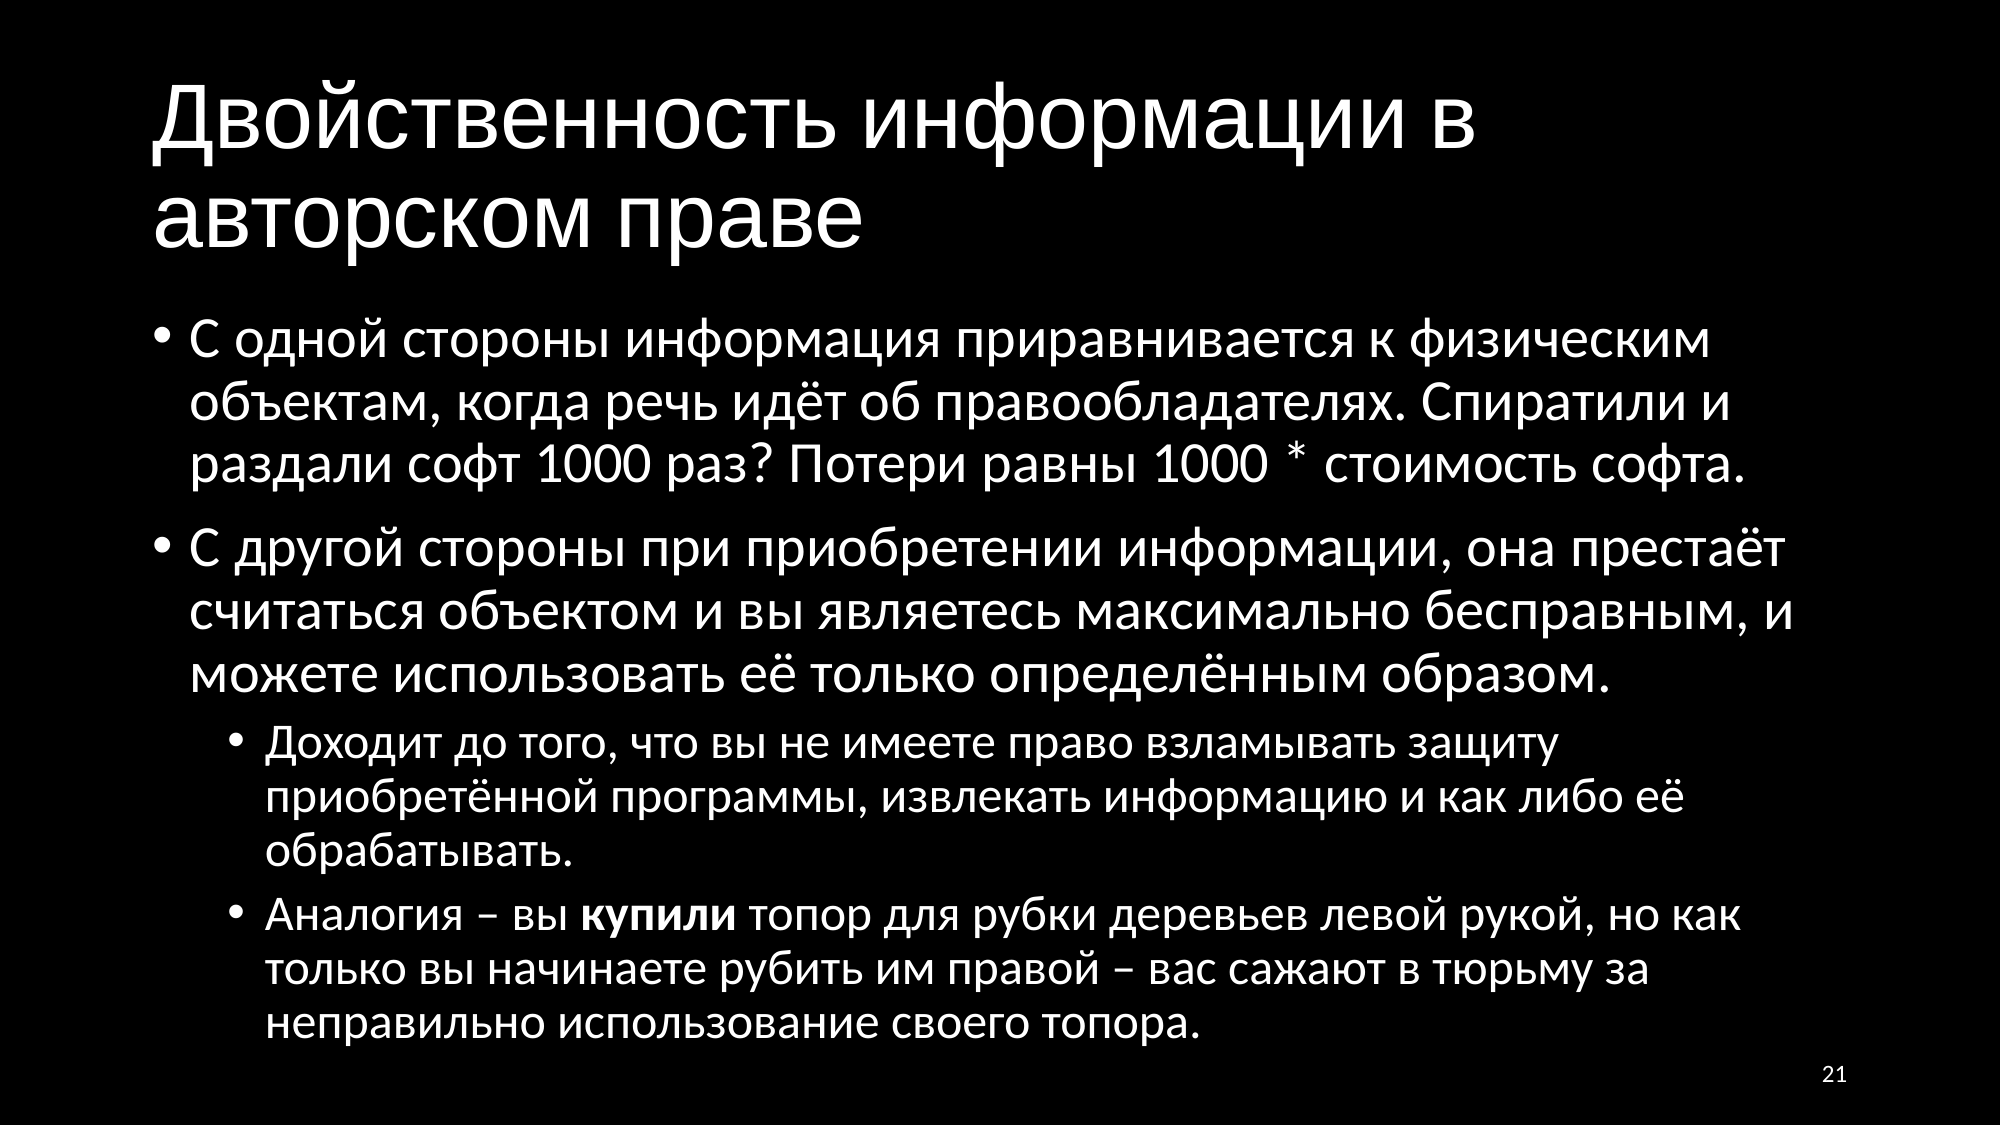

# Двойственность информации в авторском праве
С одной стороны информация приравнивается к физическим объектам, когда речь идёт об правообладателях. Спиратили и раздали софт 1000 раз? Потери равны 1000 * стоимость софта.
С другой стороны при приобретении информации, она престаёт считаться объектом и вы являетесь максимально бесправным, и можете использовать её только определённым образом.
Доходит до того, что вы не имеете право взламывать защиту приобретённой программы, извлекать информацию и как либо её обрабатывать.
Аналогия – вы купили топор для рубки деревьев левой рукой, но как только вы начинаете рубить им правой – вас сажают в тюрьму за неправильно использование своего топора.
21